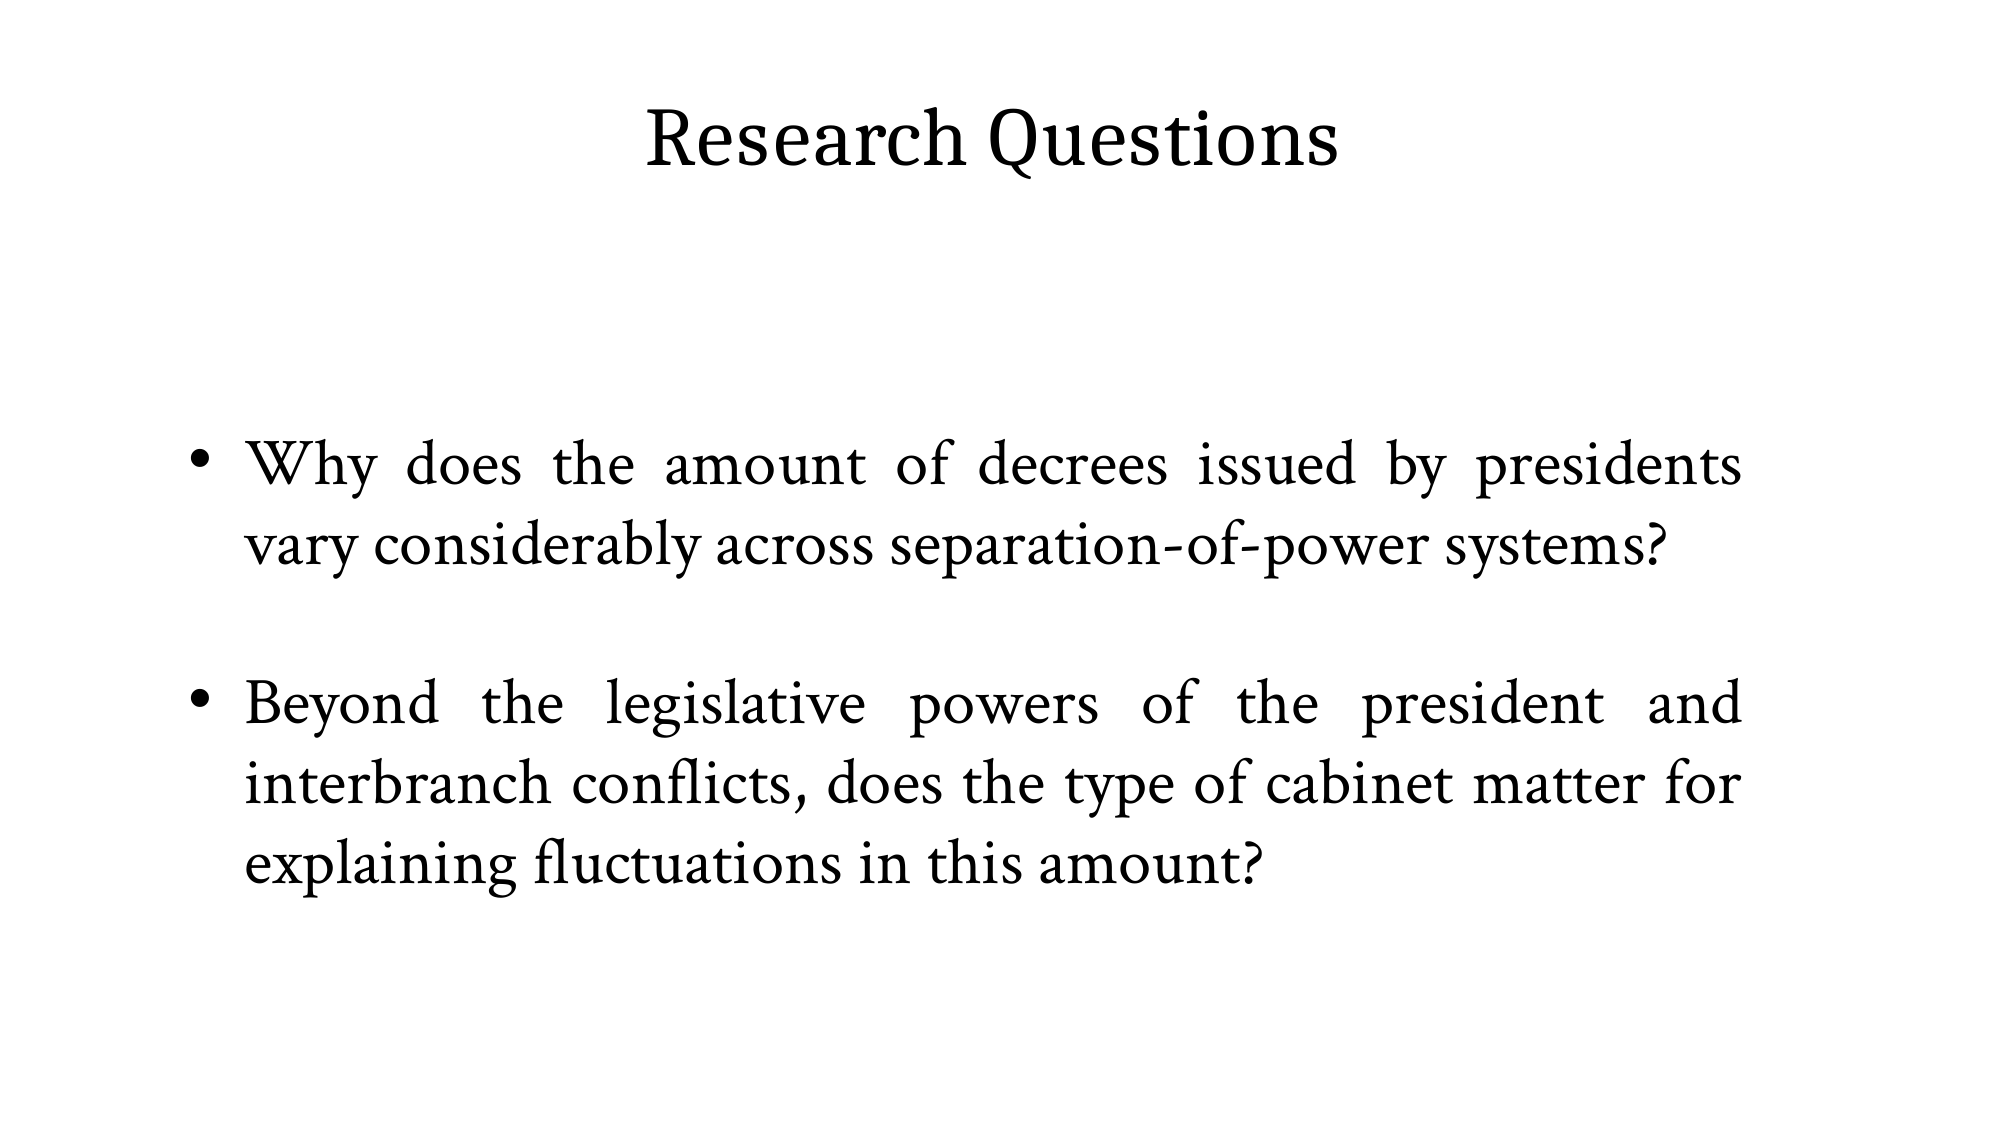

# Research Questions

Why does the amount of decrees issued by presidents vary considerably across separation-of-power systems?

Beyond the legislative powers of the president and interbranch conflicts, does the type of cabinet matter for explaining fluctuations in this amount?